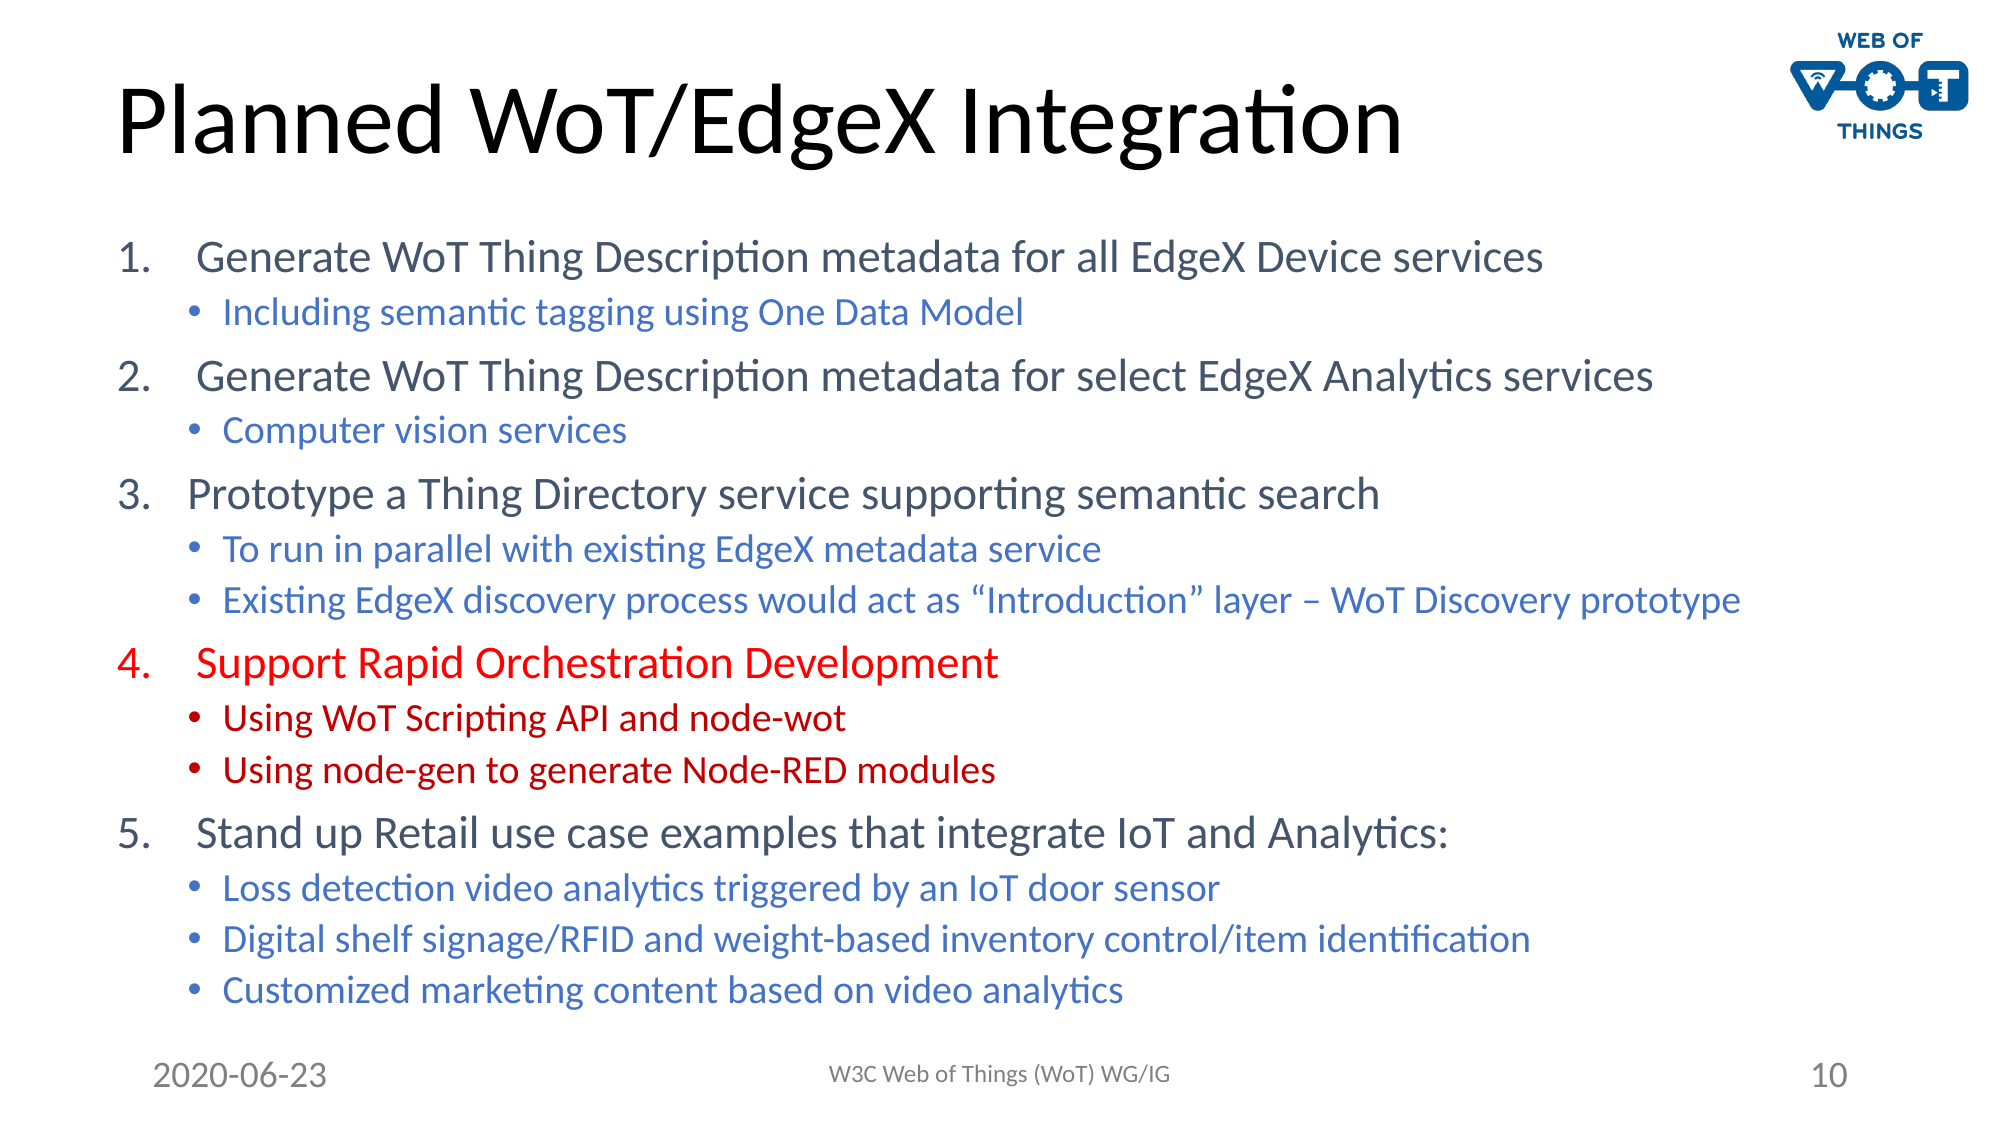

# Planned WoT/EdgeX Integration
Generate WoT Thing Description metadata for all EdgeX Device services
Including semantic tagging using One Data Model
Generate WoT Thing Description metadata for select EdgeX Analytics services
Computer vision services
Prototype a Thing Directory service supporting semantic search
To run in parallel with existing EdgeX metadata service
Existing EdgeX discovery process would act as “Introduction” layer – WoT Discovery prototype
Support Rapid Orchestration Development
Using WoT Scripting API and node-wot
Using node-gen to generate Node-RED modules
Stand up Retail use case examples that integrate IoT and Analytics:
Loss detection video analytics triggered by an IoT door sensor
Digital shelf signage/RFID and weight-based inventory control/item identification
Customized marketing content based on video analytics

2020-06-23

W3C Web of Things (WoT) WG/IG
10